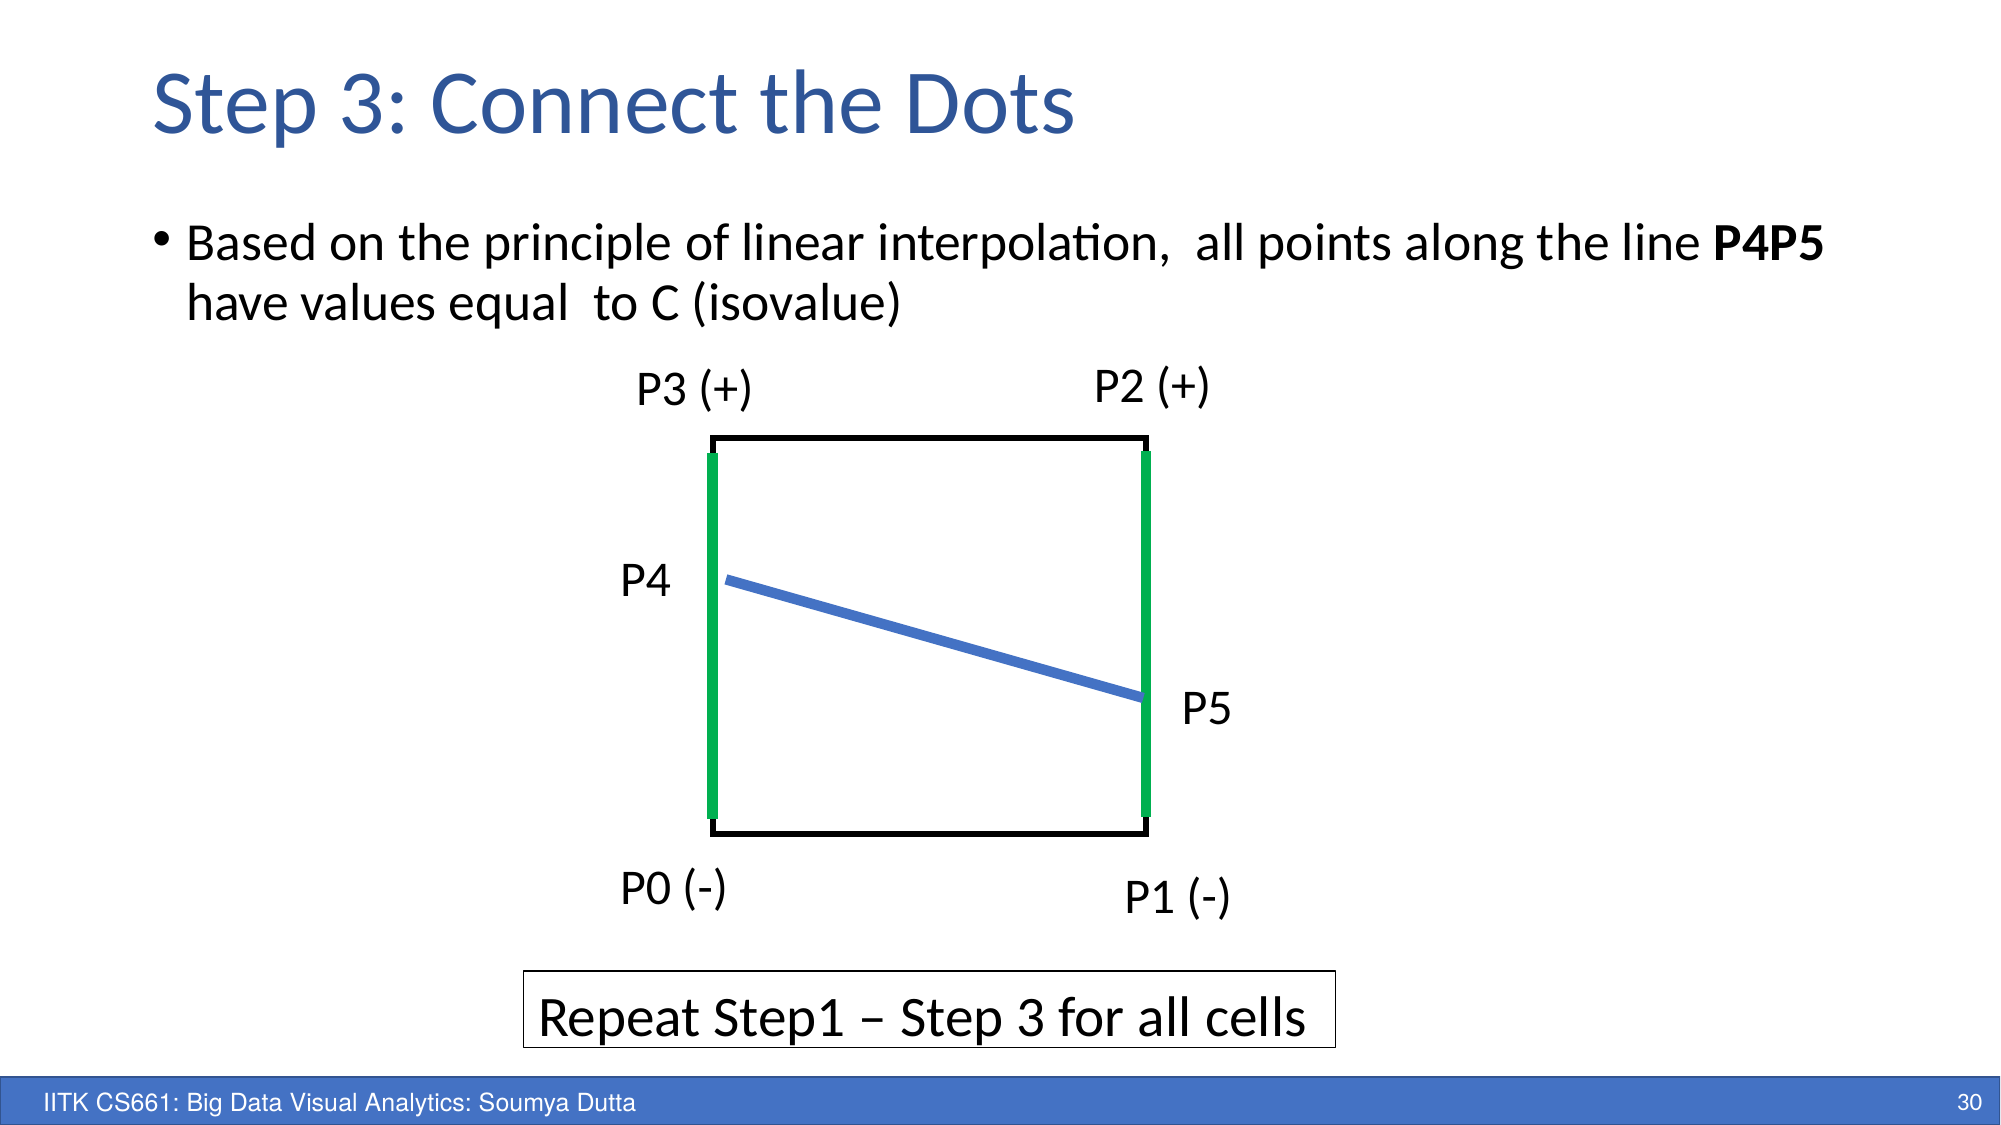

# Step 3: Connect the Dots
Based on the principle of linear interpolation,  all points along the line P4P5 have values equal  to C (isovalue)
P2 (+)
P3 (+)

P4
P5
P0 (-)
P1 (-)
Repeat Step1 – Step 3 for all cells